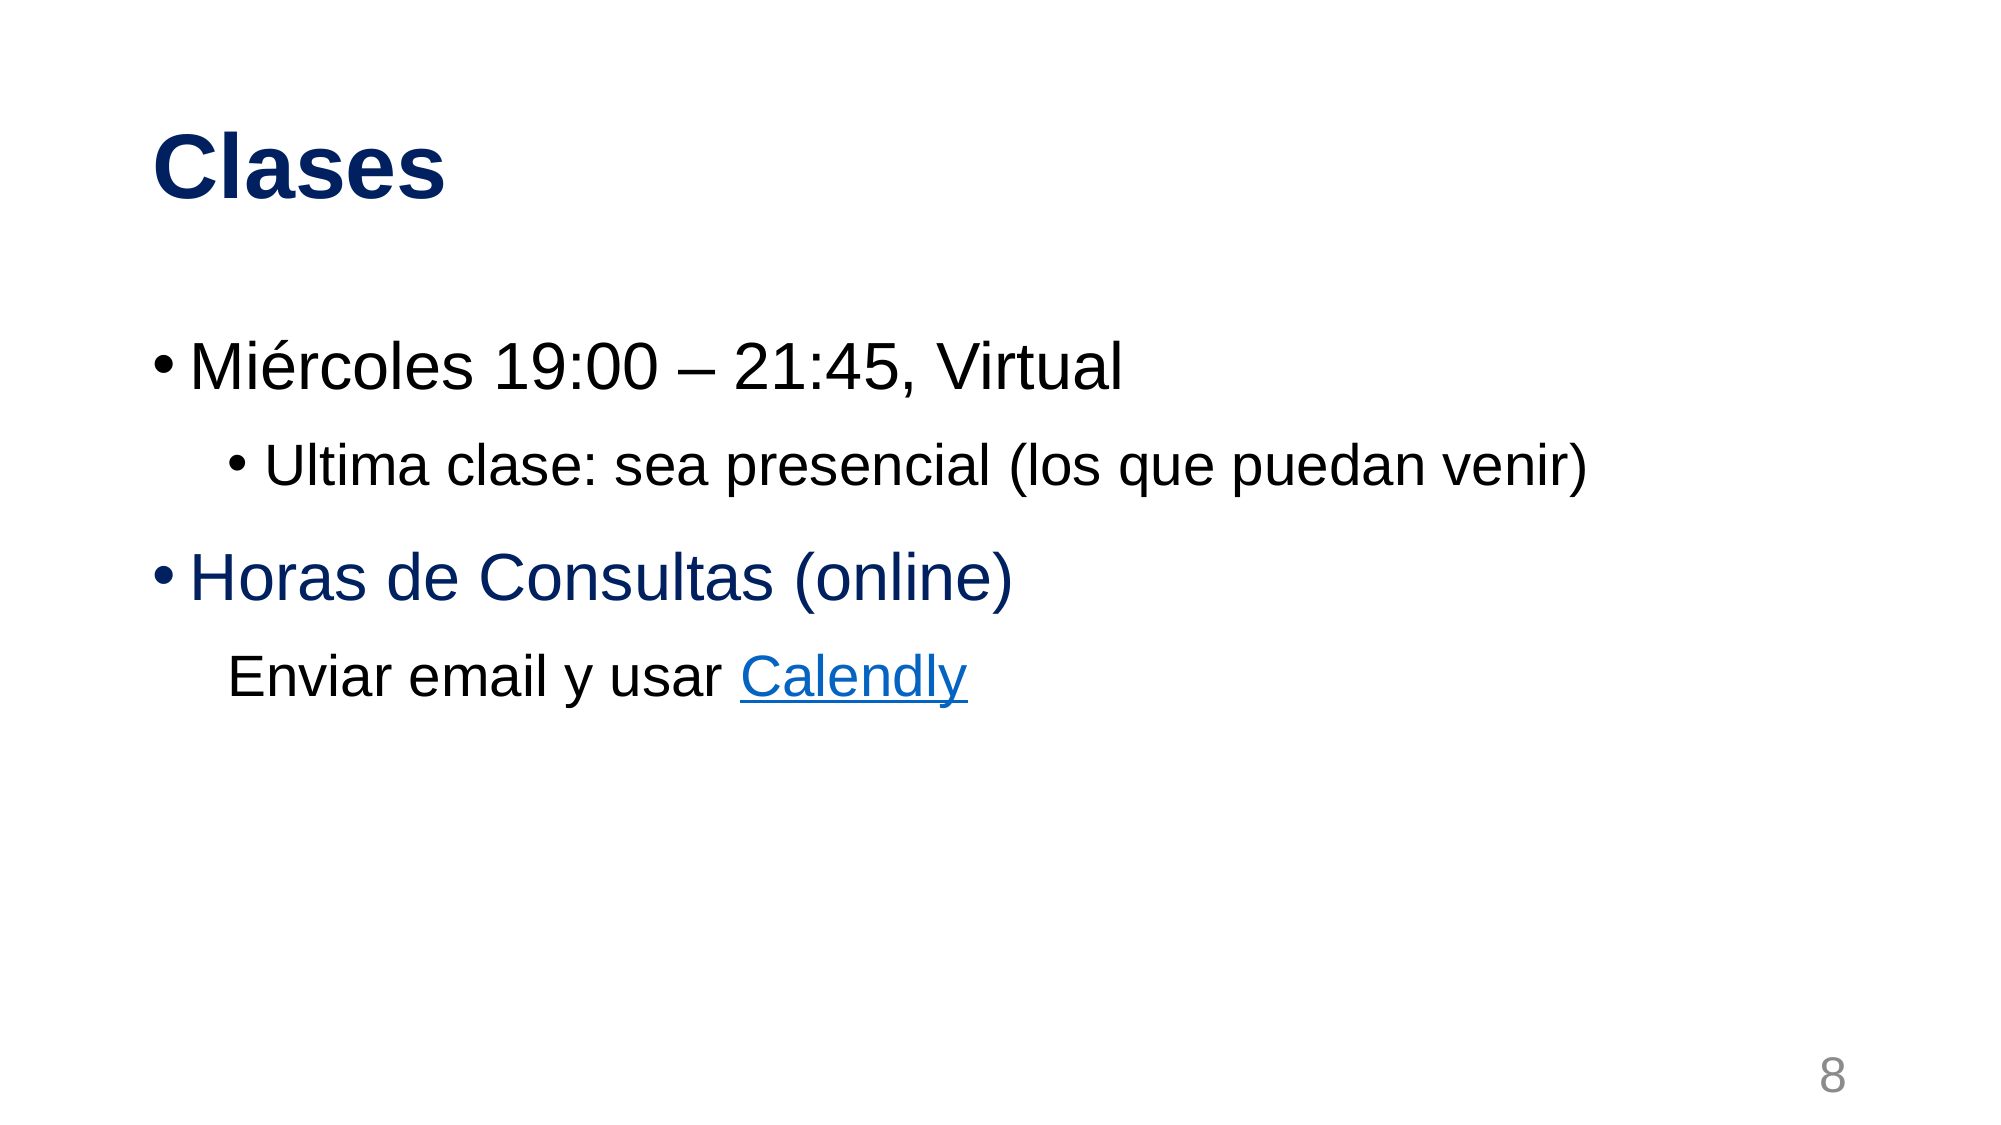

# Clases
Miércoles 19:00 – 21:45, Virtual
Ultima clase: sea presencial (los que puedan venir)
Horas de Consultas (online)
Enviar email y usar Calendly
8